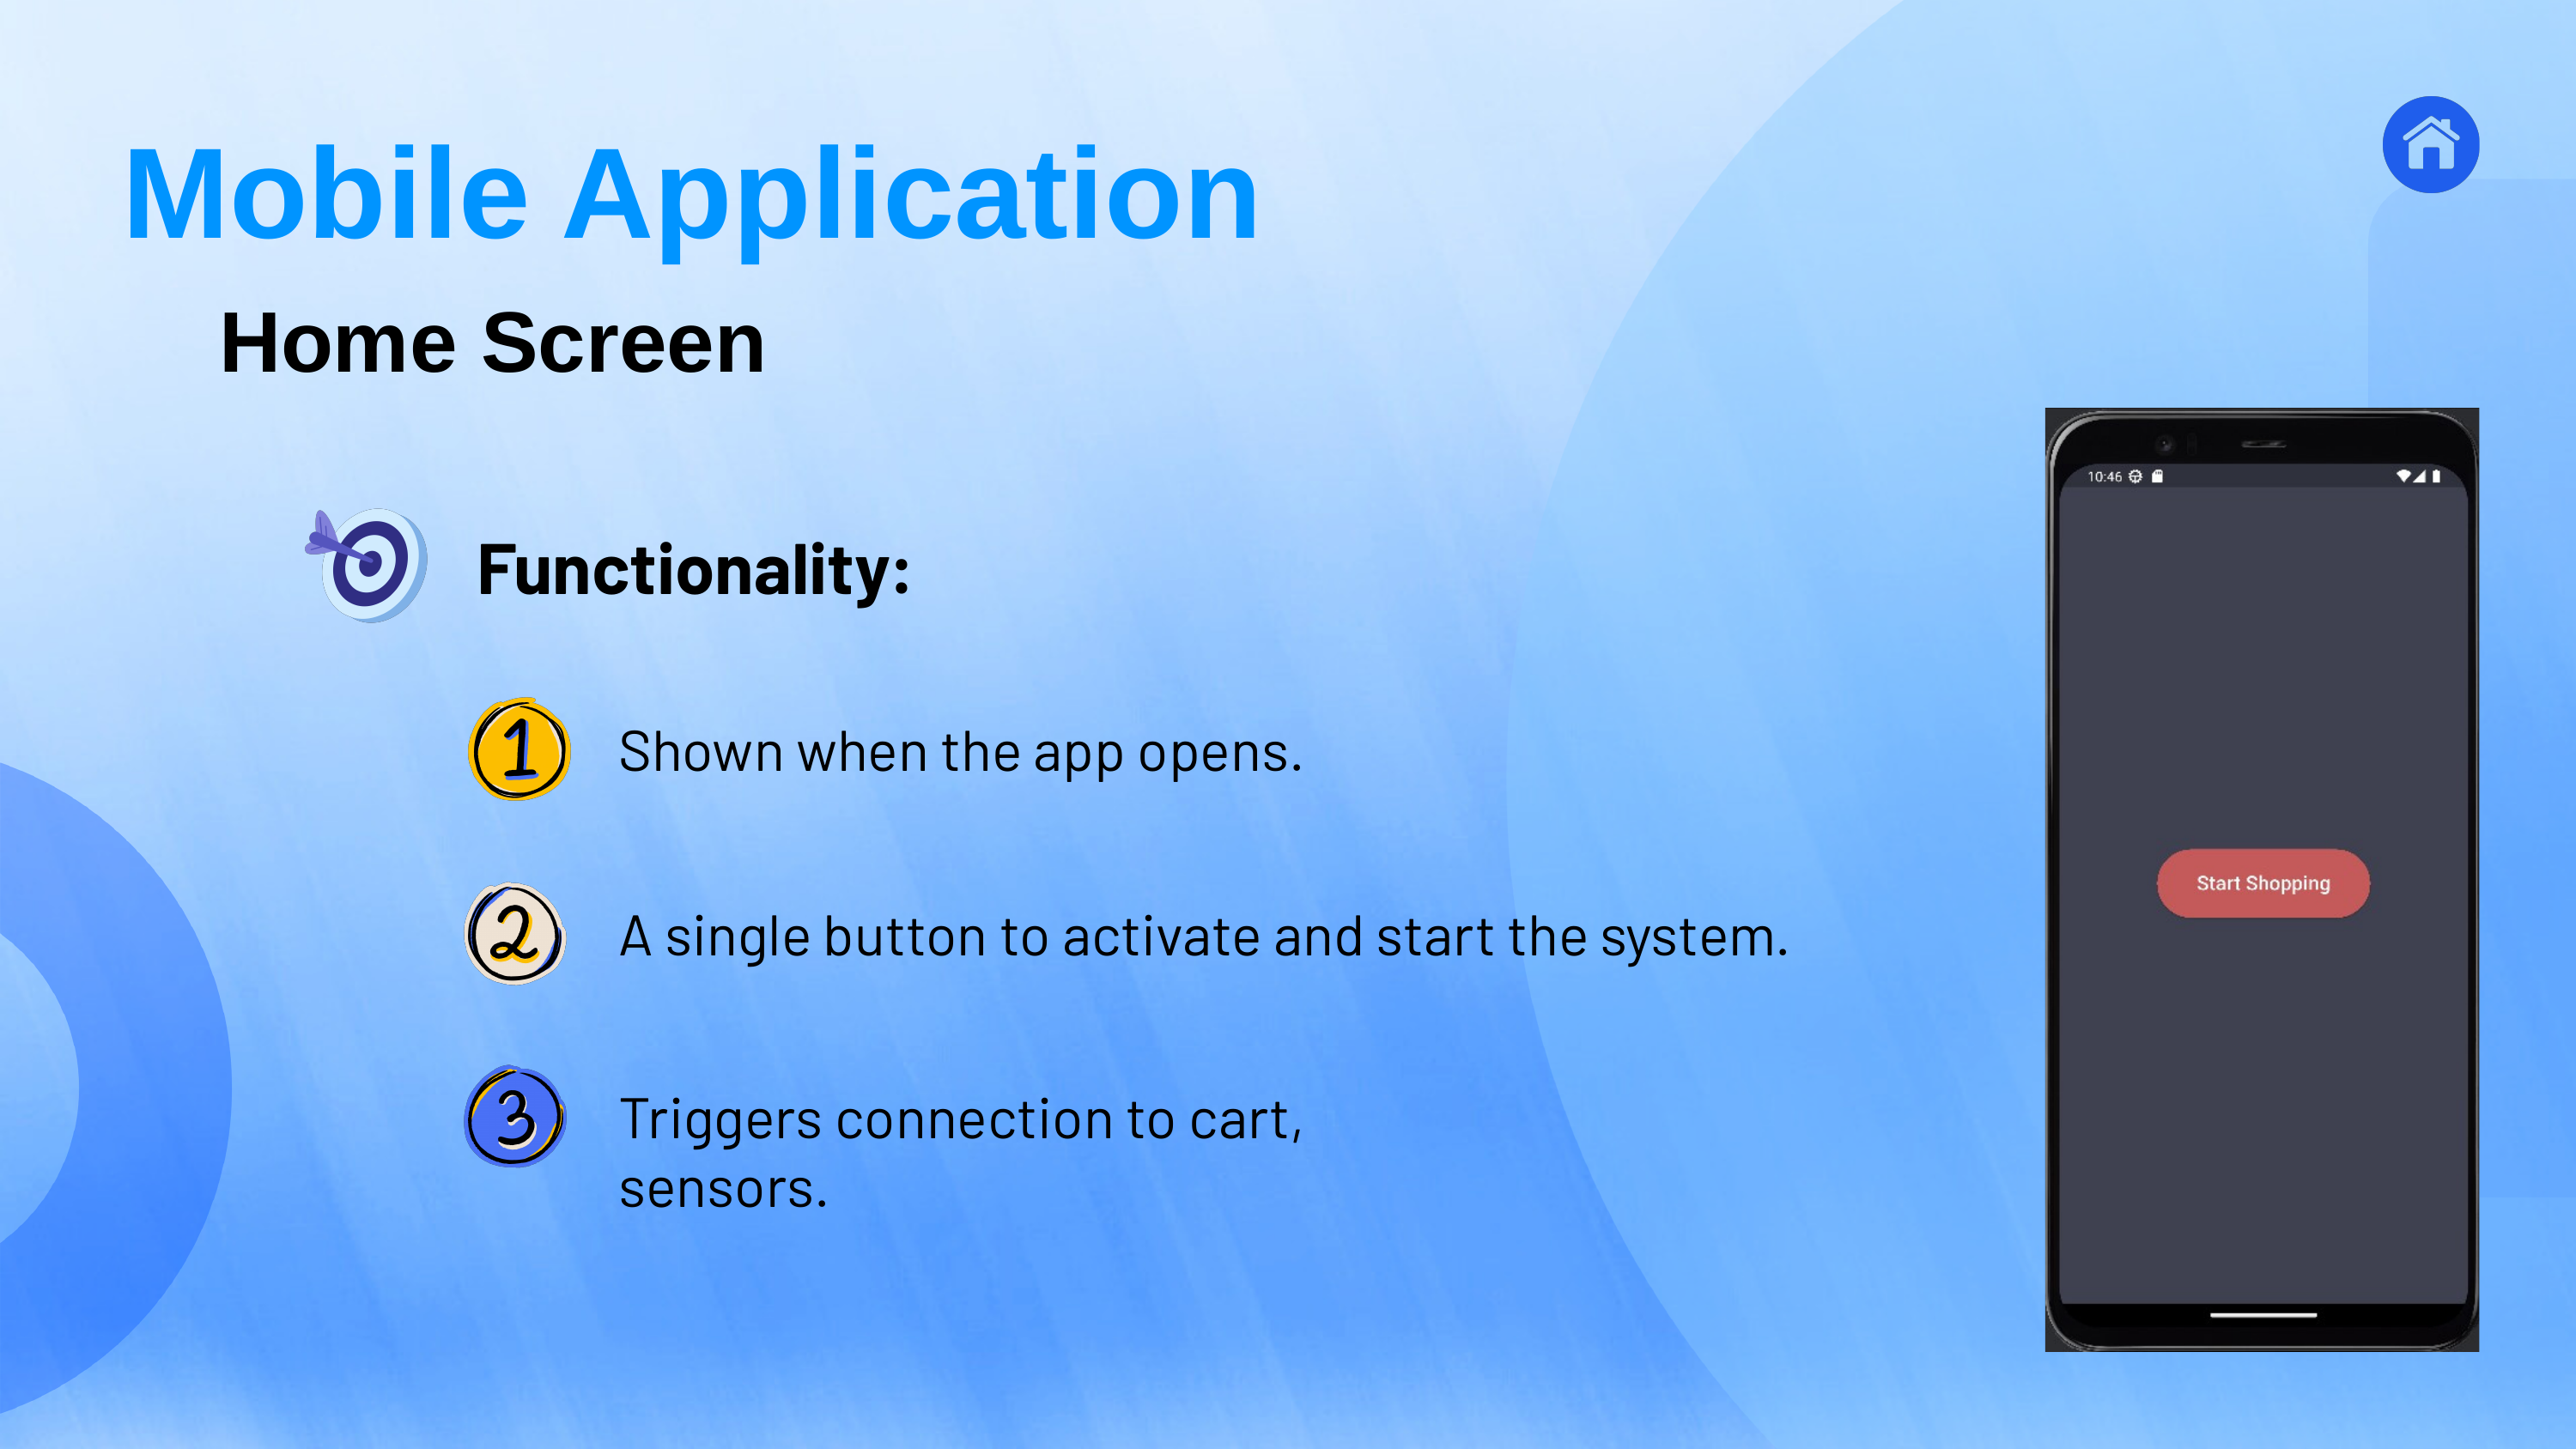

Mobile Application
Home Screen
2
Application

Functionality:
3
Ros &
Kinematics
4
Mapping &
Navigation
5
Person
Tracking
6
Product
Recognition
7
Wireless
Comm
1
Introduction
CONTENT

Shown when the app opens.

A single button to activate and start the system.

Triggers connection to cart, sensors.